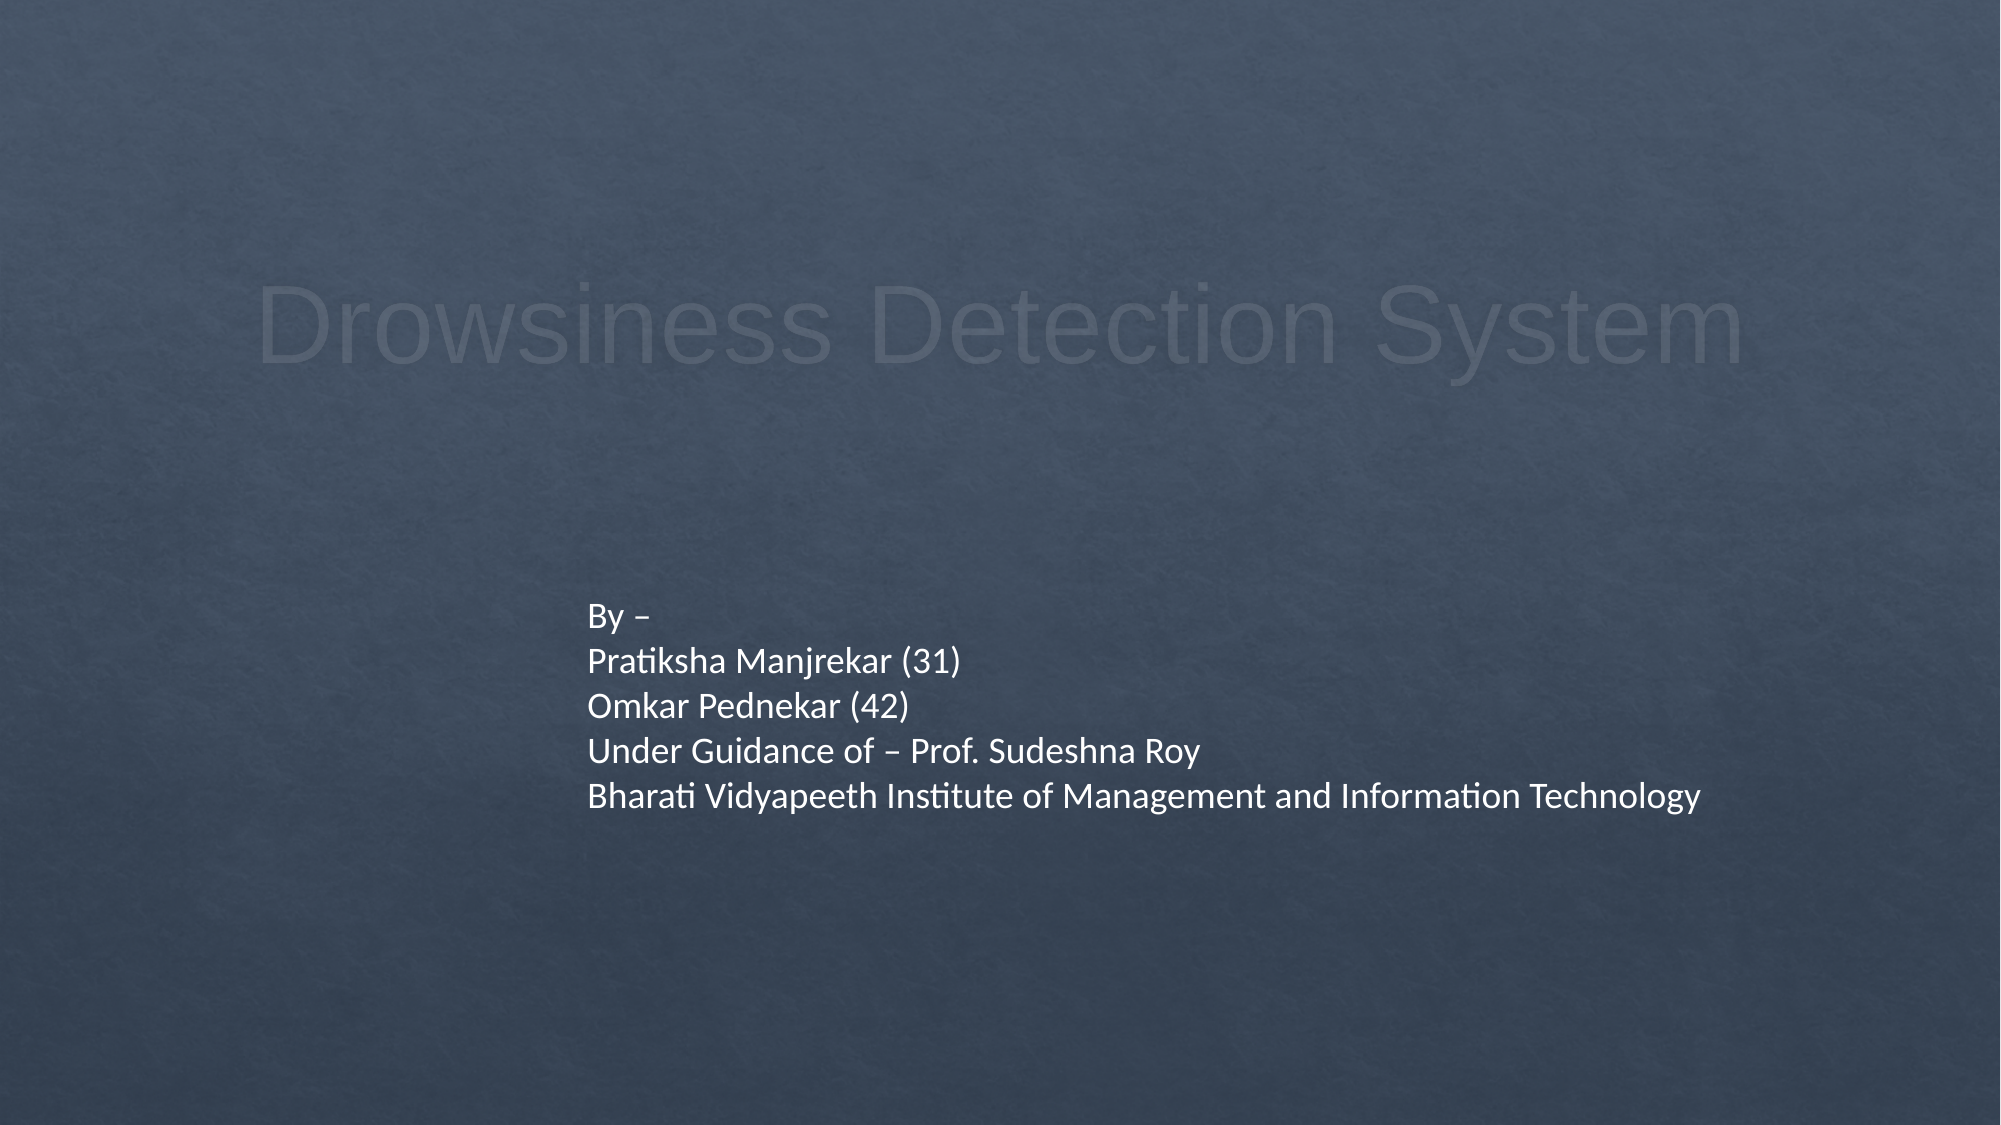

# Drowsiness Detection System
By –
Pratiksha Manjrekar (31)
Omkar Pednekar (42)
Under Guidance of – Prof. Sudeshna Roy
Bharati Vidyapeeth Institute of Management and Information Technology